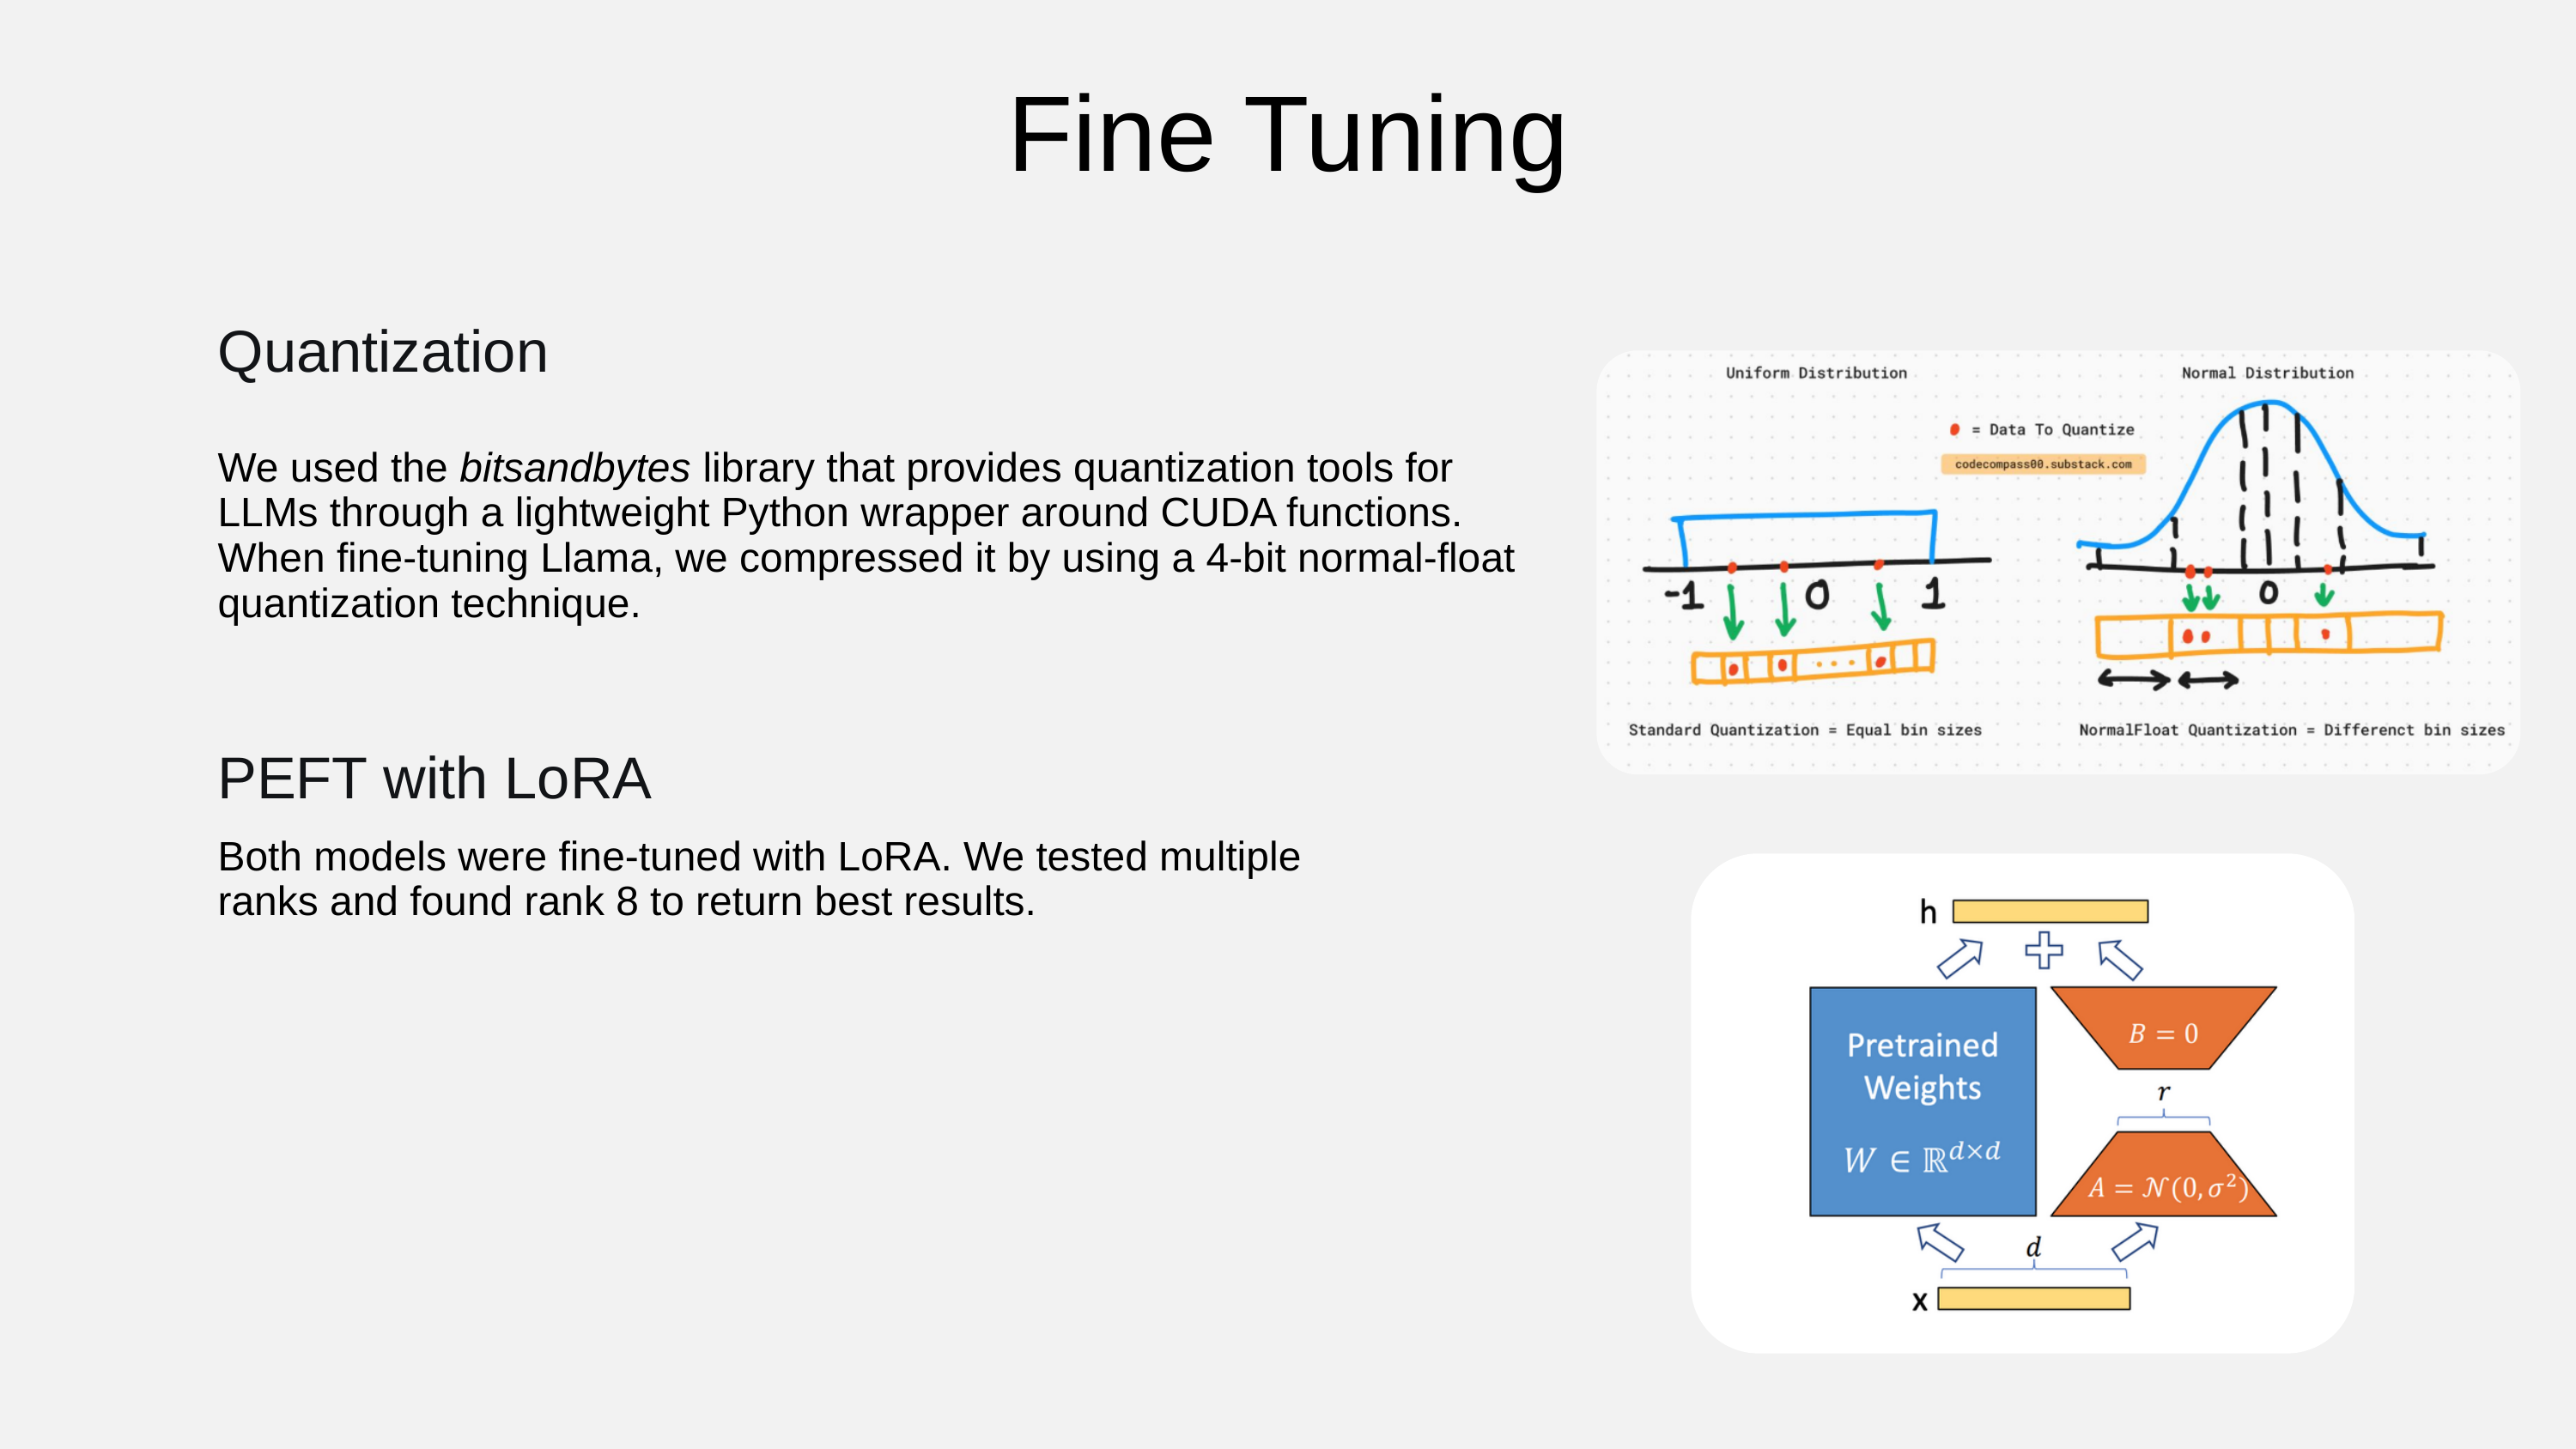

Fine Tuning
Quantization

We used the bitsandbytes library that provides quantization tools for LLMs through a lightweight Python wrapper around CUDA functions. When fine-tuning Llama, we compressed it by using a 4-bit normal-float quantization technique.
PEFT with LoRA
Both models were fine-tuned with LoRA. We tested multiple ranks and found rank 8 to return best results.